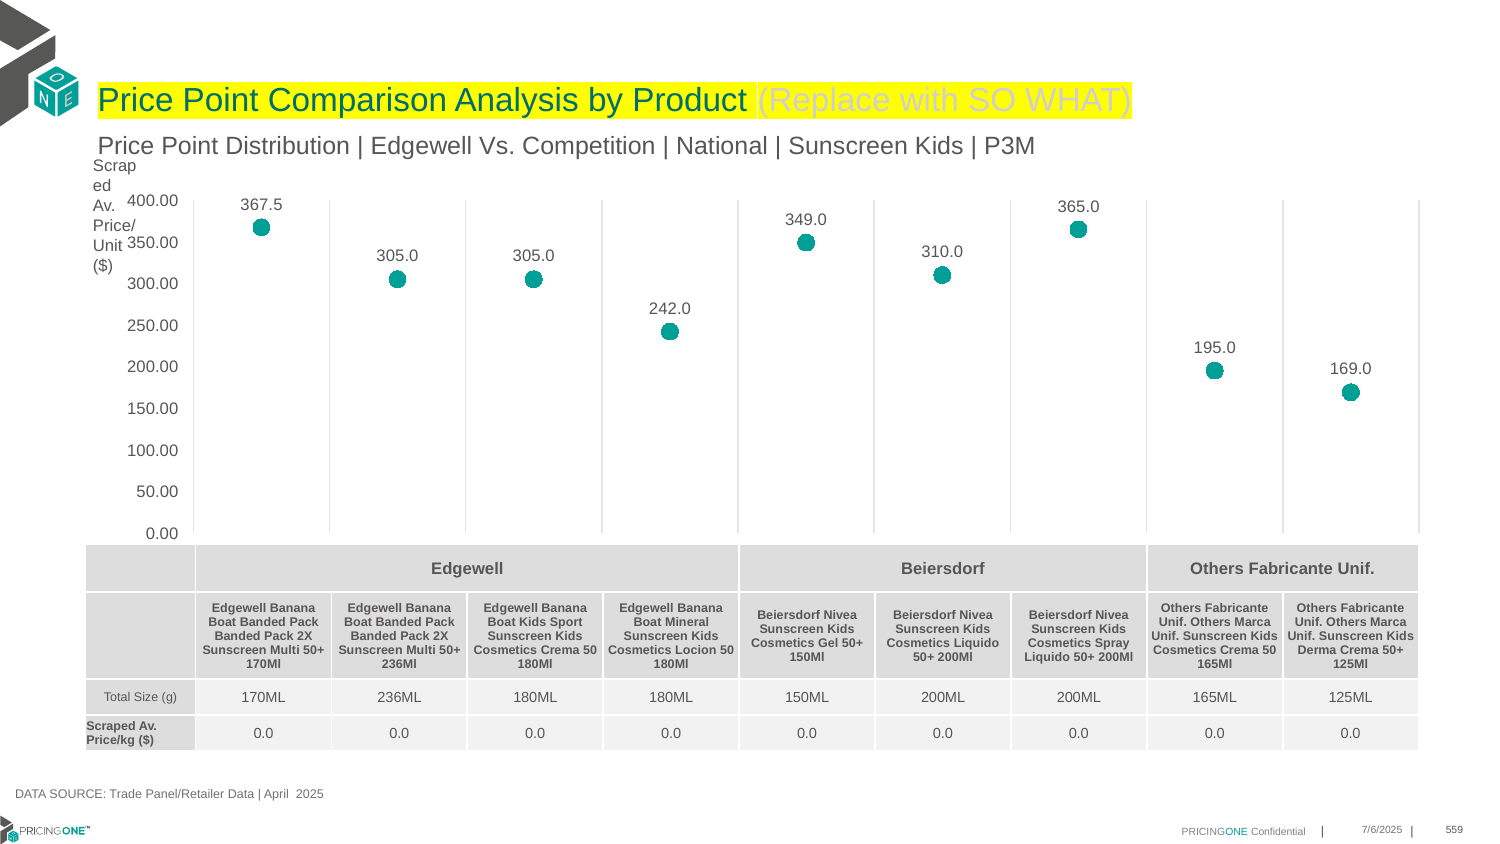

# Price Point Comparison Analysis by Product (Replace with SO WHAT)
Price Point Distribution | Edgewell Vs. Competition | National | Sunscreen Kids | P3M
Scraped Av. Price/Unit ($)

### Chart

| Category | Scraped Av. Price/Unit |
|---|---|
| Edgewell Banana Boat Banded Pack Banded Pack 2X Sunscreen Multi 50+ 170Ml | 367.5 |
| Edgewell Banana Boat Banded Pack Banded Pack 2X Sunscreen Multi 50+ 236Ml | 305.0 |
| Edgewell Banana Boat Kids Sport Sunscreen Kids Cosmetics Crema 50 180Ml | 305.0 |
| Edgewell Banana Boat Mineral Sunscreen Kids Cosmetics Locion 50 180Ml | 242.0 |
| Beiersdorf Nivea Sunscreen Kids Cosmetics Gel 50+ 150Ml | 349.0 |
| Beiersdorf Nivea Sunscreen Kids Cosmetics Liquido 50+ 200Ml | 310.0 |
| Beiersdorf Nivea Sunscreen Kids Cosmetics Spray Liquido 50+ 200Ml | 365.0 |
| Others Fabricante Unif. Others Marca Unif. Sunscreen Kids Cosmetics Crema 50 165Ml | 195.0 |
| Others Fabricante Unif. Others Marca Unif. Sunscreen Kids Derma Crema 50+ 125Ml | 169.0 |
|  | Edgewell | Edgewell | Edgewell | Edgewell | Beiersdorf | Beiersdorf | Beiersdorf | Others Fabricante Unif. | Others Fabricante Unif. |
| --- | --- | --- | --- | --- | --- | --- | --- | --- | --- |
|  | Edgewell Banana Boat Banded Pack Banded Pack 2X Sunscreen Multi 50+ 170Ml | Edgewell Banana Boat Banded Pack Banded Pack 2X Sunscreen Multi 50+ 236Ml | Edgewell Banana Boat Kids Sport Sunscreen Kids Cosmetics Crema 50 180Ml | Edgewell Banana Boat Mineral Sunscreen Kids Cosmetics Locion 50 180Ml | Beiersdorf Nivea Sunscreen Kids Cosmetics Gel 50+ 150Ml | Beiersdorf Nivea Sunscreen Kids Cosmetics Liquido 50+ 200Ml | Beiersdorf Nivea Sunscreen Kids Cosmetics Spray Liquido 50+ 200Ml | Others Fabricante Unif. Others Marca Unif. Sunscreen Kids Cosmetics Crema 50 165Ml | Others Fabricante Unif. Others Marca Unif. Sunscreen Kids Derma Crema 50+ 125Ml |
| Total Size (g) | 170ML | 236ML | 180ML | 180ML | 150ML | 200ML | 200ML | 165ML | 125ML |
| Scraped Av. Price/kg ($) | 0.0 | 0.0 | 0.0 | 0.0 | 0.0 | 0.0 | 0.0 | 0.0 | 0.0 |
DATA SOURCE: Trade Panel/Retailer Data | April  2025

7/6/2025
559